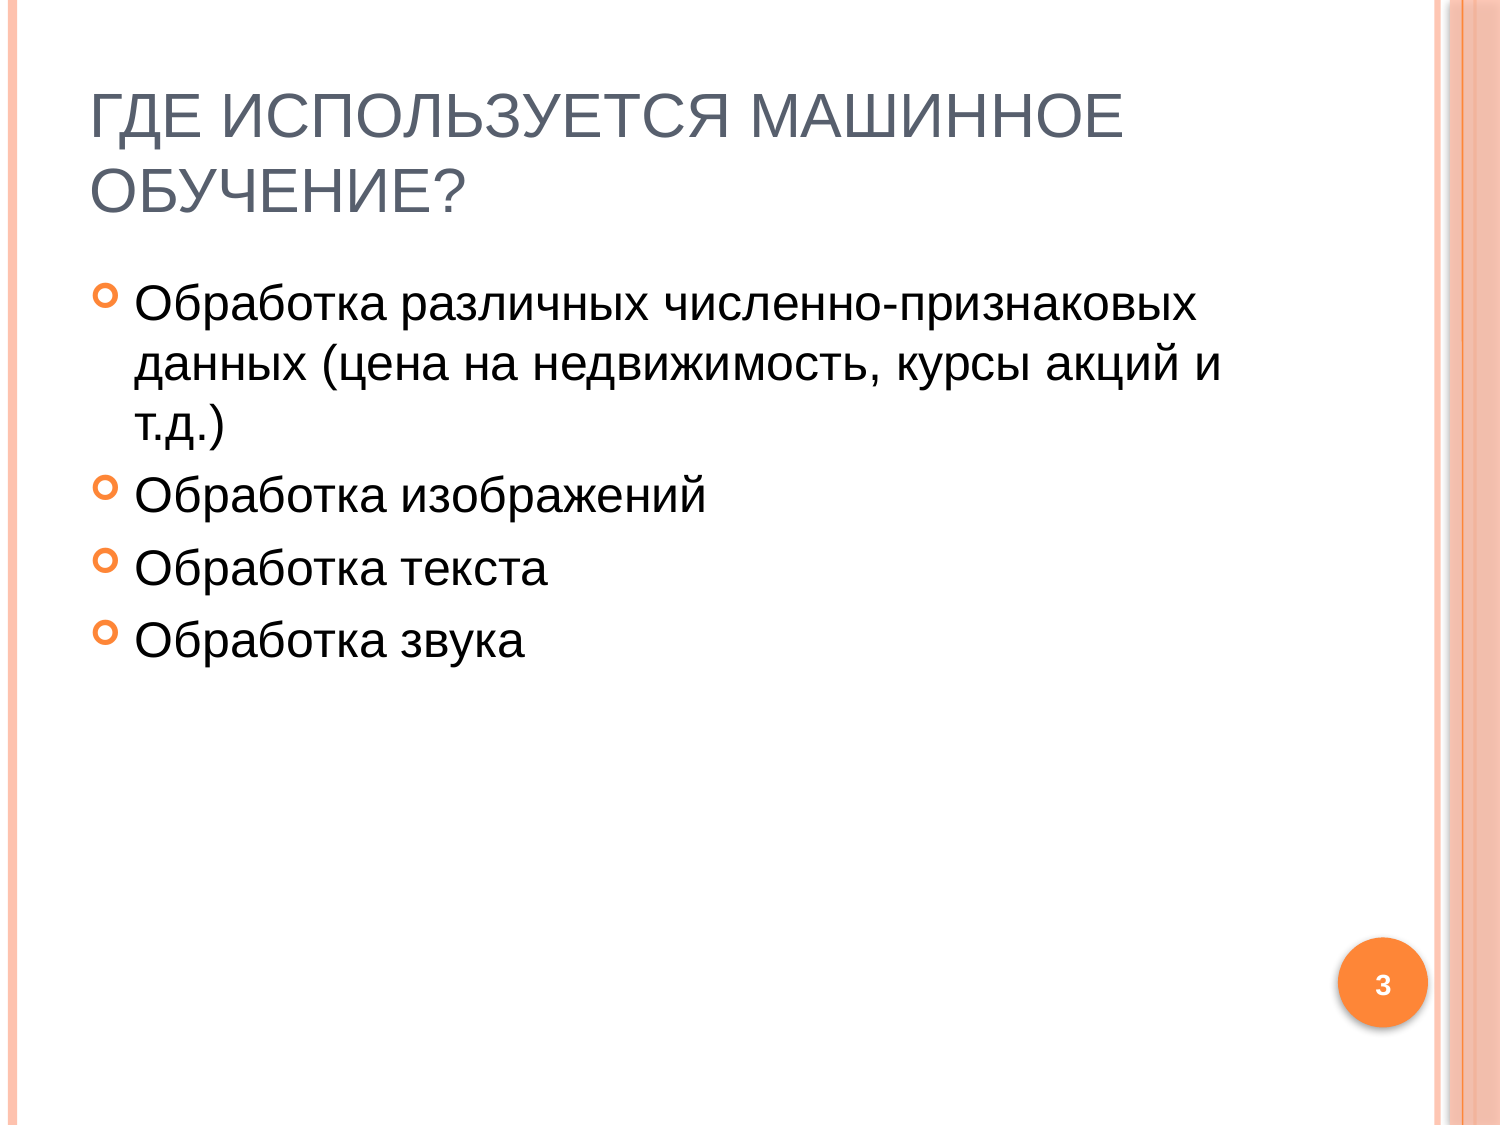

# Где используется машинное обучение?
Обработка различных численно-признаковых данных (цена на недвижимость, курсы акций и т.д.)
Обработка изображений
Обработка текста
Обработка звука
3